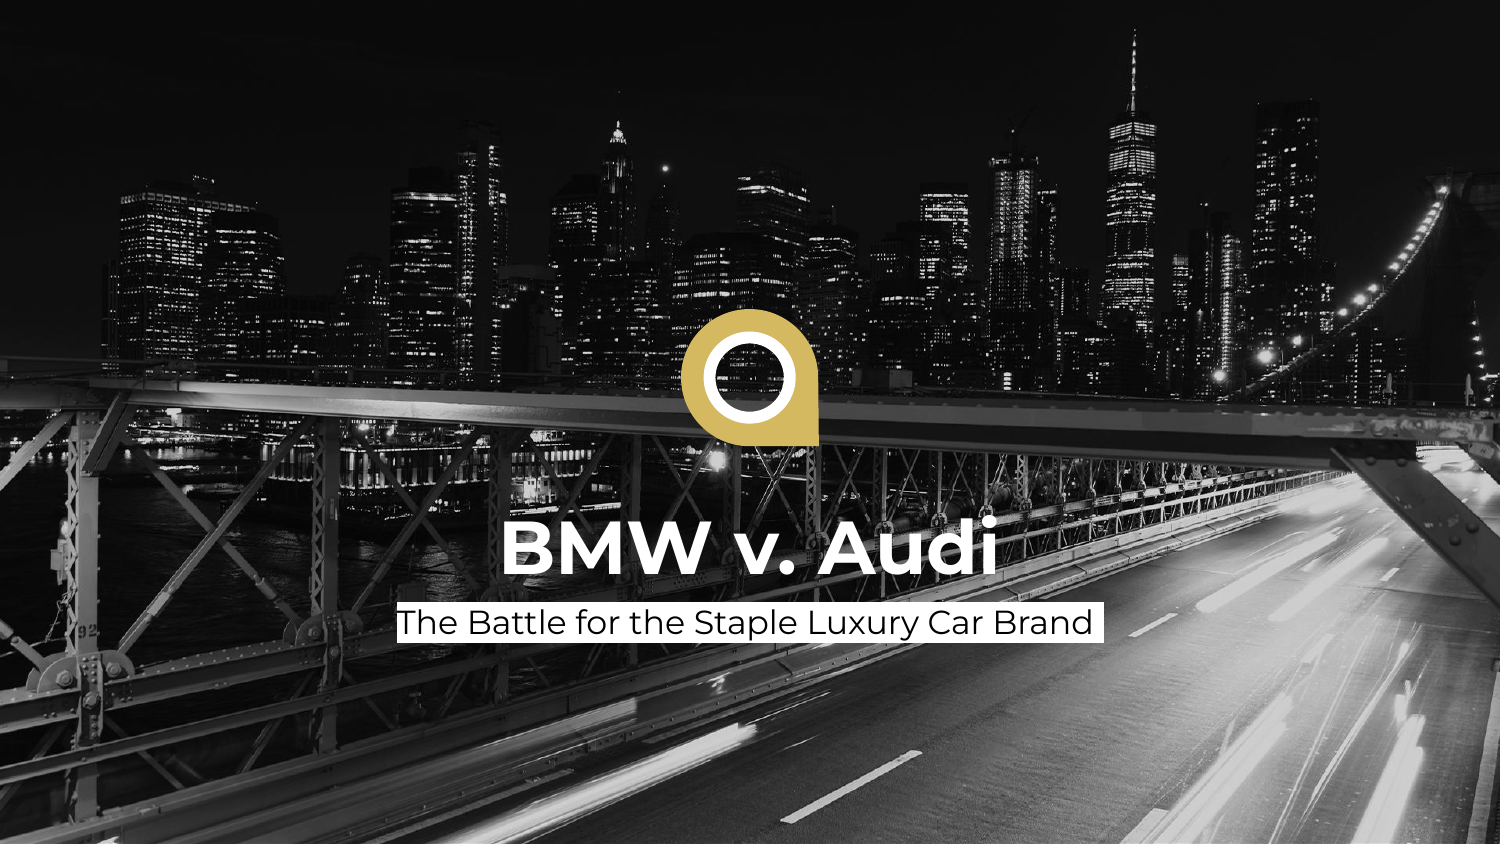

# BMW v. Audi
The Battle for the Staple Luxury Car Brand